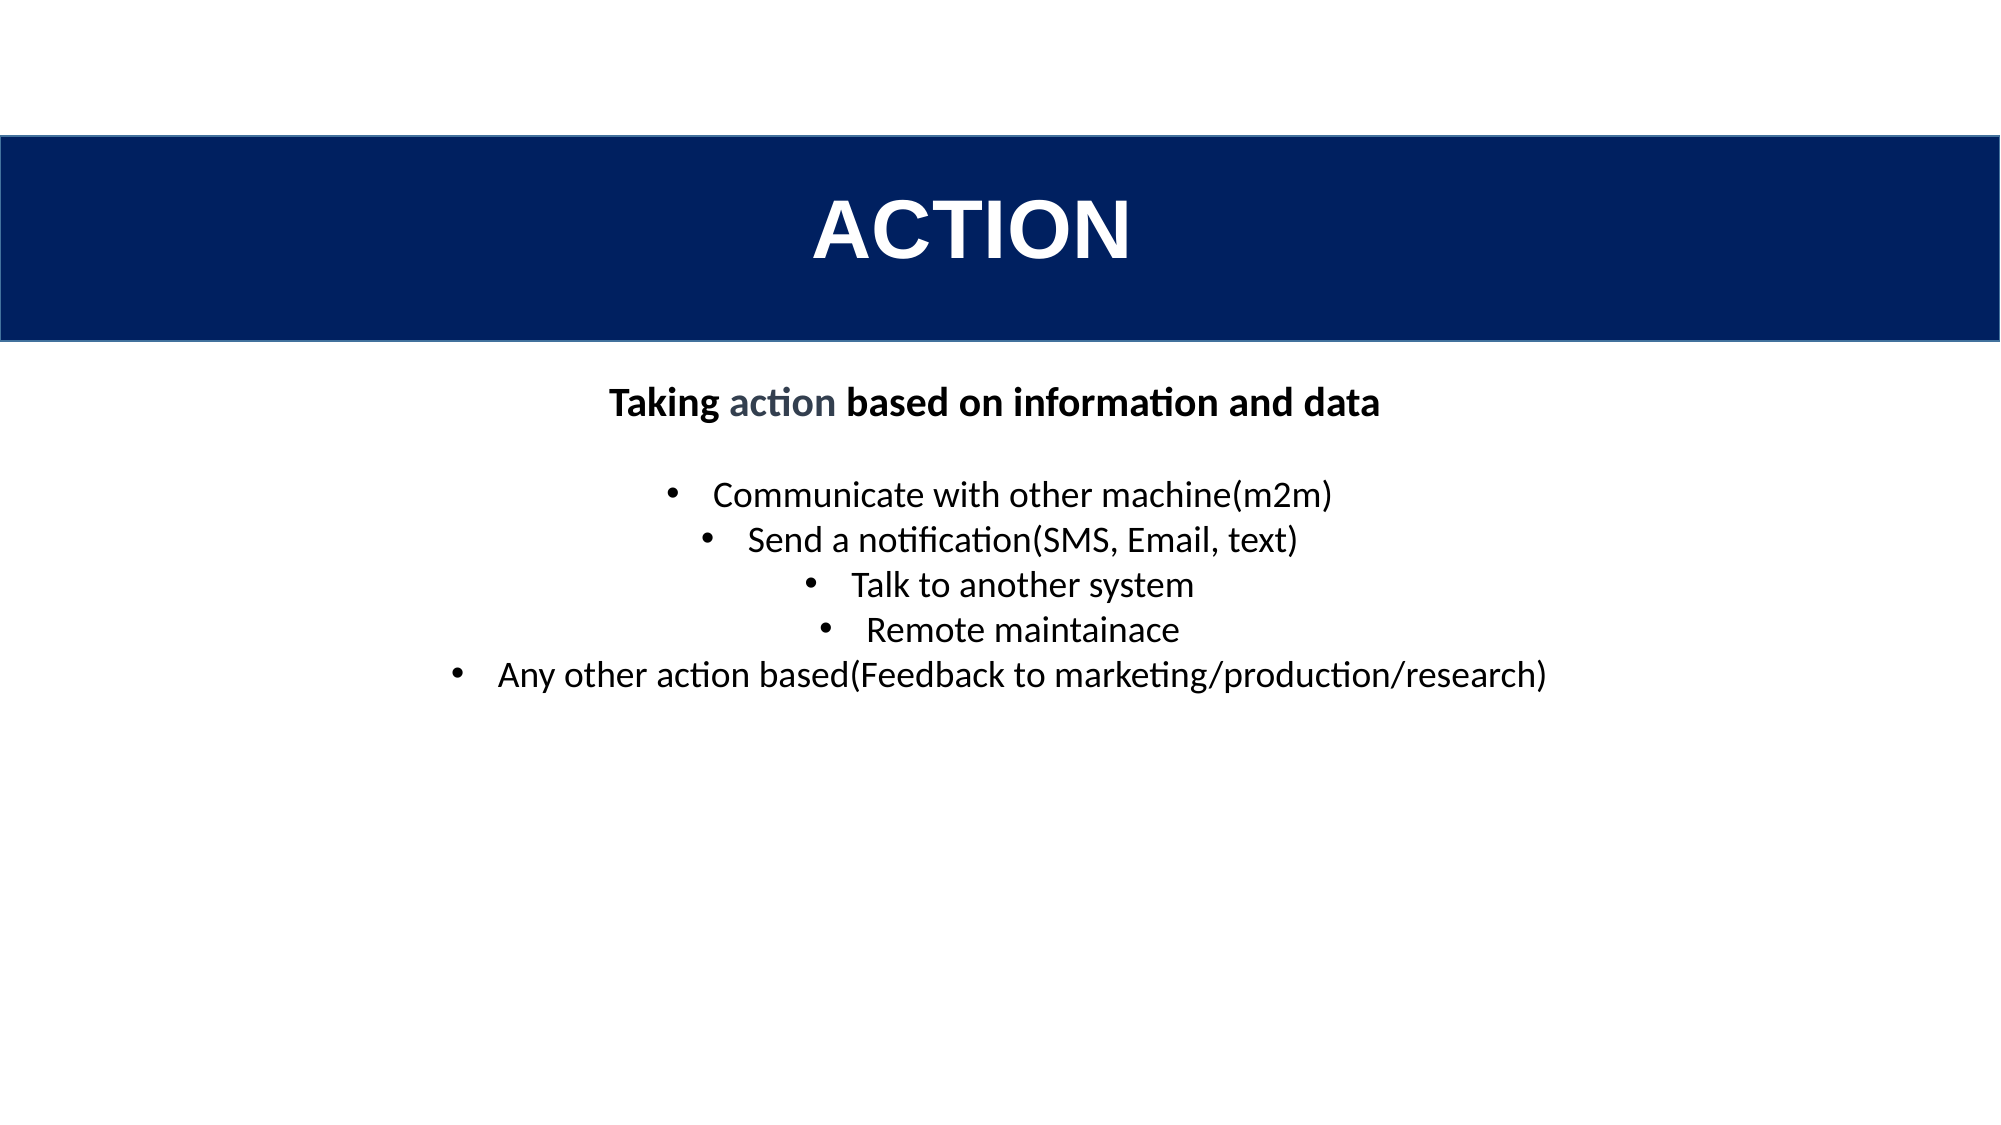

ACTION
Taking action based on information and data

Communicate with other machine(m2m)
Send a notification(SMS, Email, text)
Talk to another system
Remote maintainace
Any other action based(Feedback to marketing/production/research)